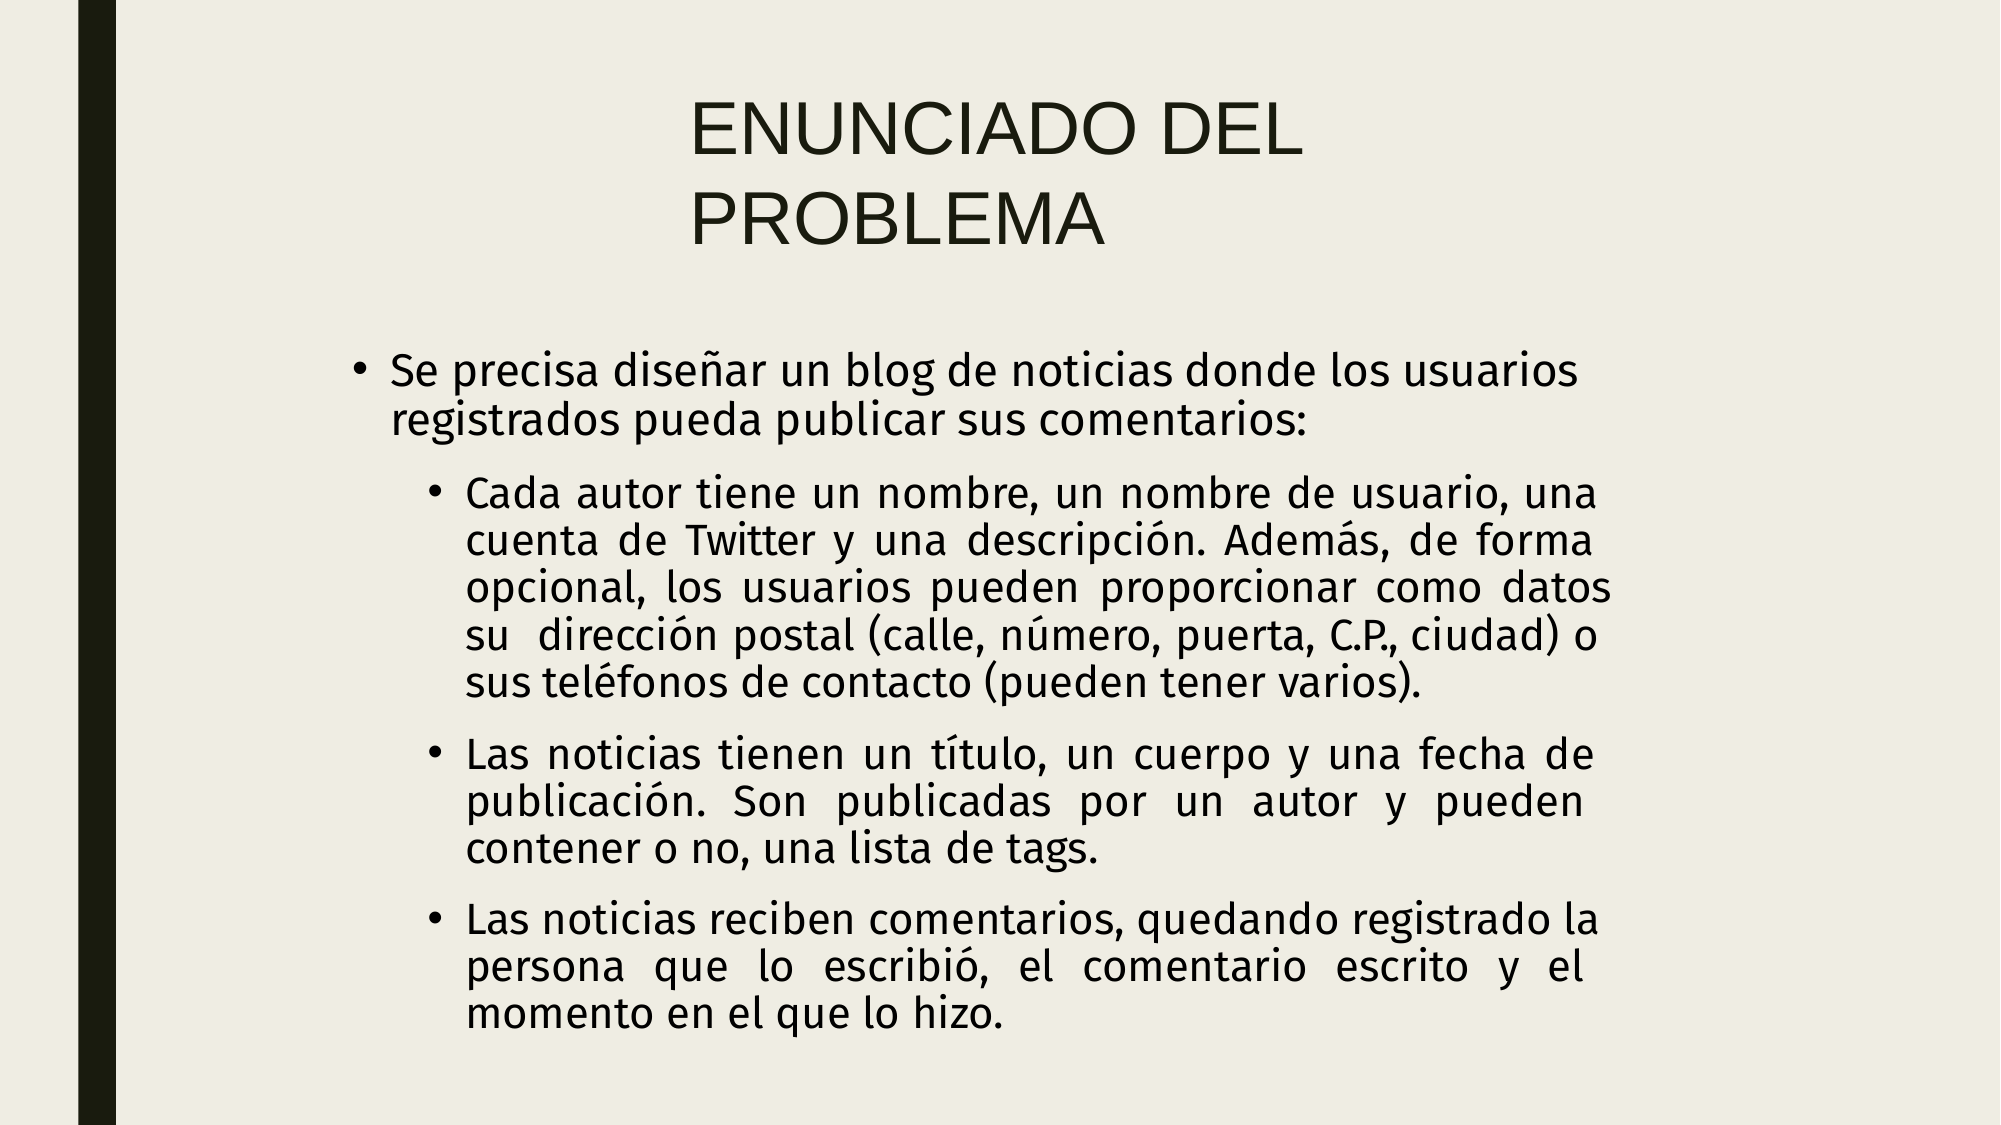

# ENUNCIADO DEL PROBLEMA
Se precisa diseñar un blog de noticias donde los usuarios  registrados pueda publicar sus comentarios:
Cada autor tiene un nombre, un nombre de usuario, una  cuenta de Twitter y una descripción. Además, de forma  opcional, los usuarios pueden proporcionar como datos su  dirección postal (calle, número, puerta, C.P., ciudad) o  sus teléfonos de contacto (pueden tener varios).
Las noticias tienen un título, un cuerpo y una fecha de  publicación. Son publicadas por un autor y pueden  contener o no, una lista de tags.
Las noticias reciben comentarios, quedando registrado la  persona que lo escribió, el comentario escrito y el  momento en el que lo hizo.